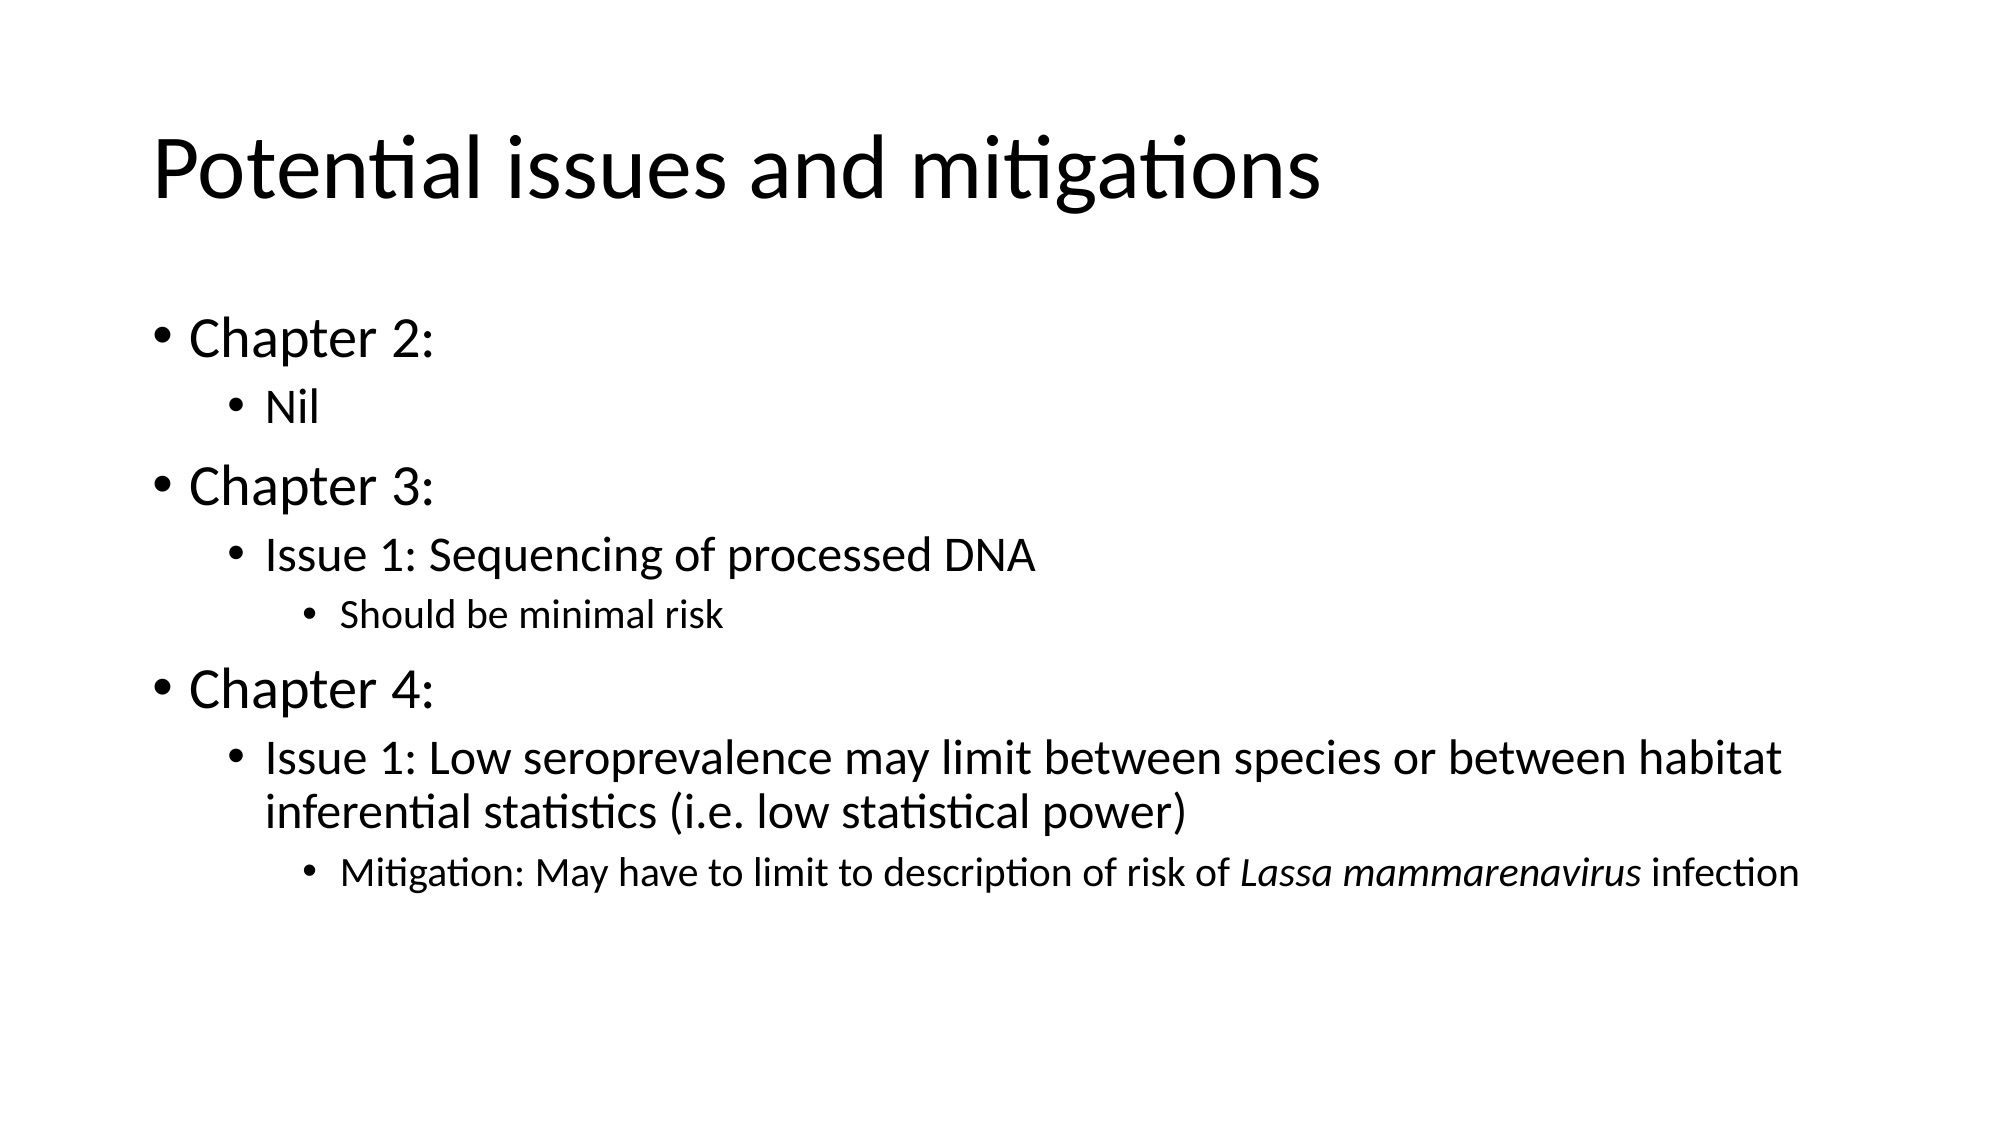

# Potential issues and mitigations
Chapter 2:
Nil
Chapter 3:
Issue 1: Sequencing of processed DNA
Should be minimal risk
Chapter 4:
Issue 1: Low seroprevalence may limit between species or between habitat inferential statistics (i.e. low statistical power)
Mitigation: May have to limit to description of risk of Lassa mammarenavirus infection